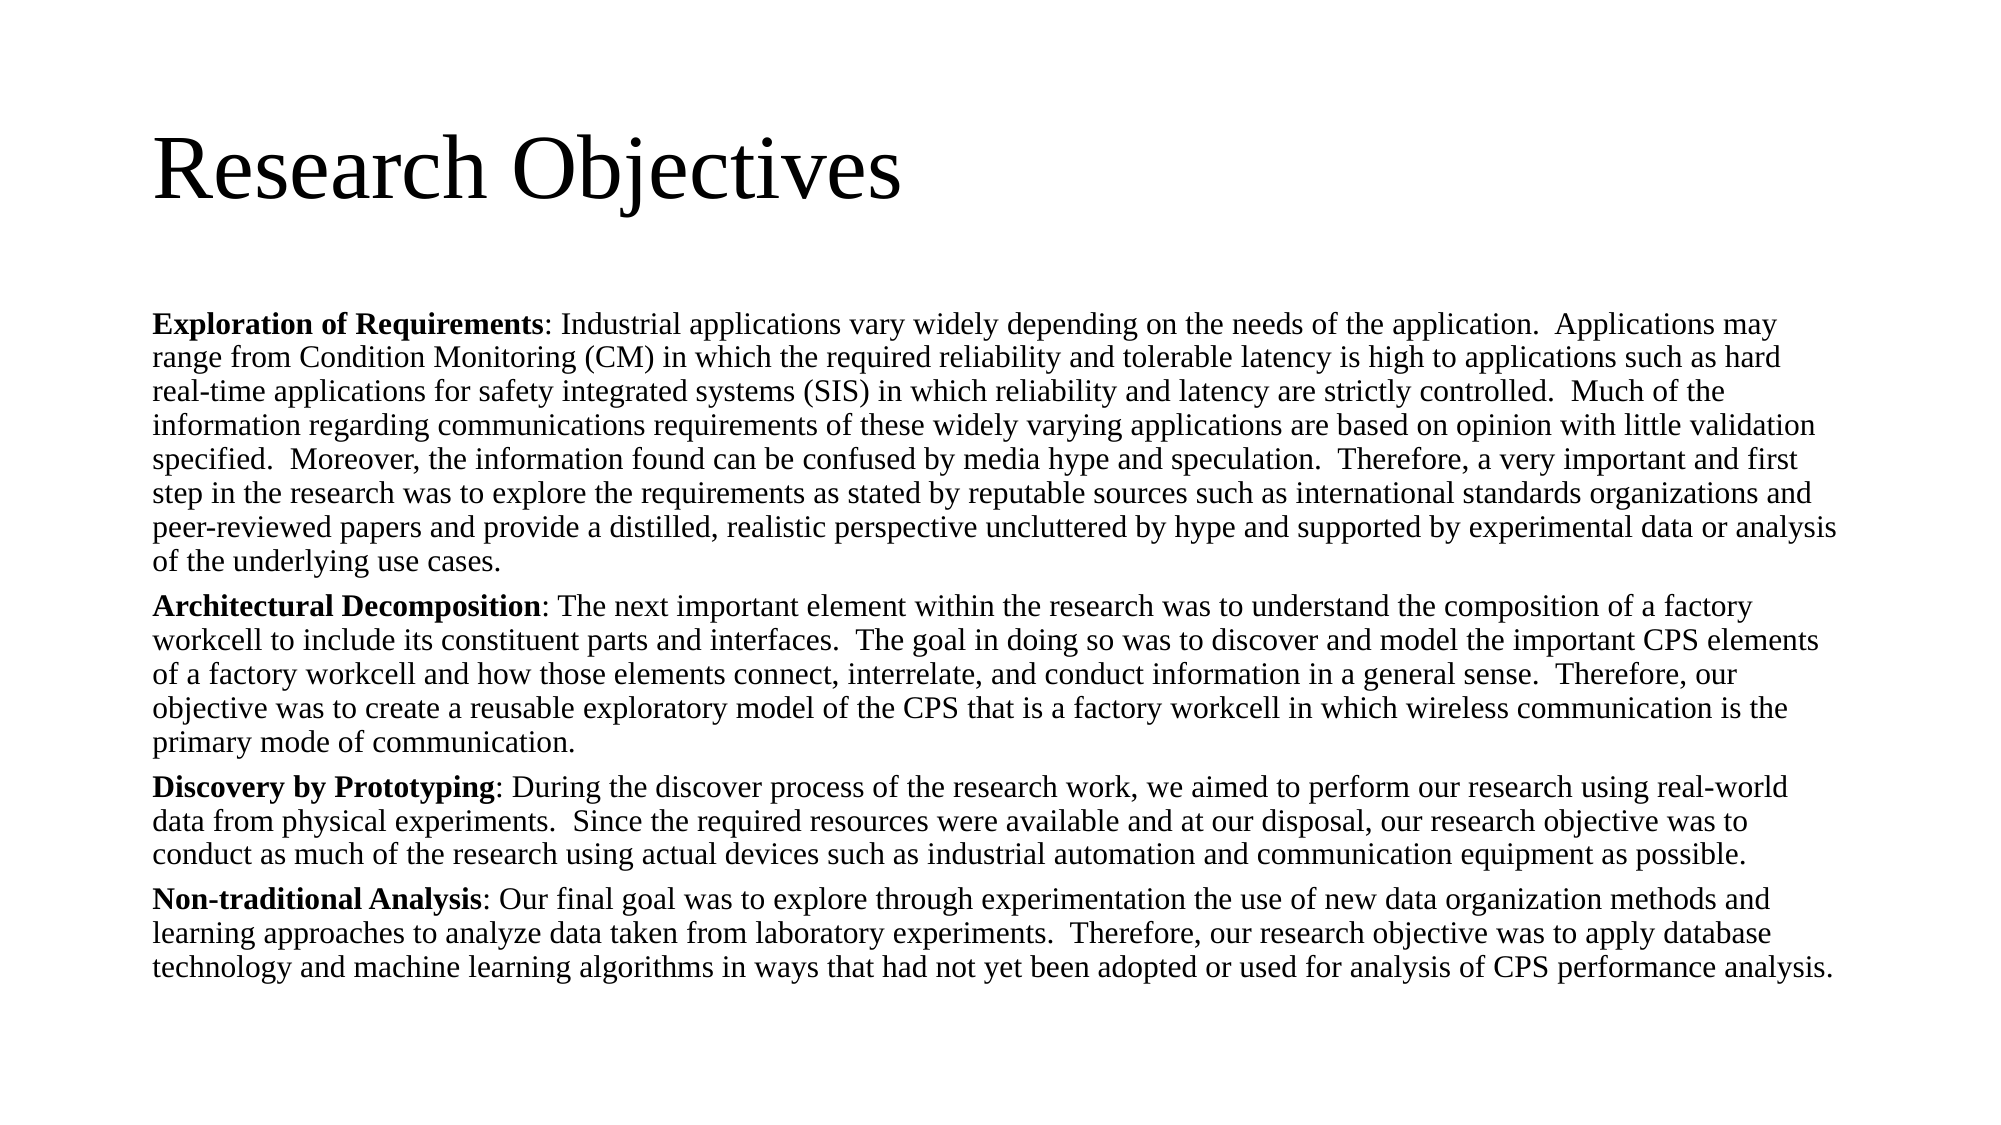

# Research Objectives
Exploration of Requirements: Industrial applications vary widely depending on the needs of the application.  Applications may range from Condition Monitoring (CM) in which the required reliability and tolerable latency is high to applications such as hard real-time applications for safety integrated systems (SIS) in which reliability and latency are strictly controlled.  Much of the information regarding communications requirements of these widely varying applications are based on opinion with little validation specified.  Moreover, the information found can be confused by media hype and speculation.  Therefore, a very important and first step in the research was to explore the requirements as stated by reputable sources such as international standards organizations and peer-reviewed papers and provide a distilled, realistic perspective uncluttered by hype and supported by experimental data or analysis of the underlying use cases.
Architectural Decomposition: The next important element within the research was to understand the composition of a factory workcell to include its constituent parts and interfaces.  The goal in doing so was to discover and model the important CPS elements of a factory workcell and how those elements connect, interrelate, and conduct information in a general sense.  Therefore, our objective was to create a reusable exploratory model of the CPS that is a factory workcell in which wireless communication is the primary mode of communication.
Discovery by Prototyping: During the discover process of the research work, we aimed to perform our research using real-world data from physical experiments.  Since the required resources were available and at our disposal, our research objective was to conduct as much of the research using actual devices such as industrial automation and communication equipment as possible.
Non-traditional Analysis: Our final goal was to explore through experimentation the use of new data organization methods and learning approaches to analyze data taken from laboratory experiments.  Therefore, our research objective was to apply database technology and machine learning algorithms in ways that had not yet been adopted or used for analysis of CPS performance analysis.